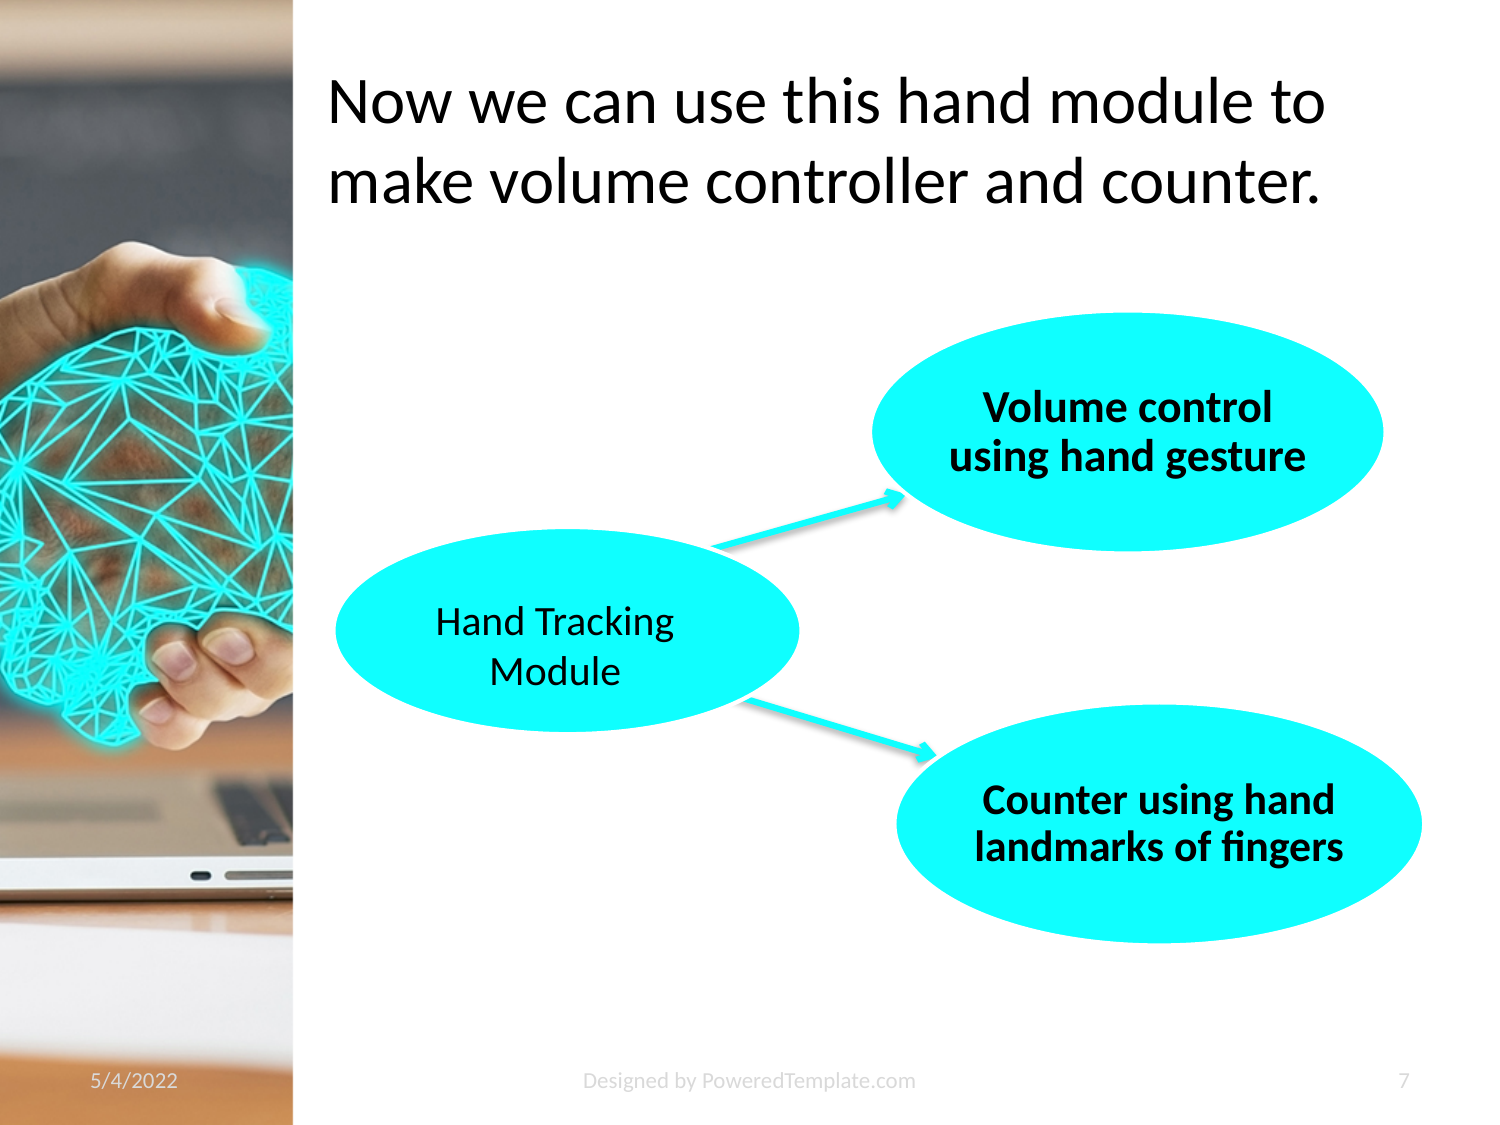

# Now we can use this hand module to make volume controller and counter.
Volume control using hand gesture
Counter using hand landmarks of fingers
Hand Tracking Module
5/4/2022
Designed by PoweredTemplate.com
7